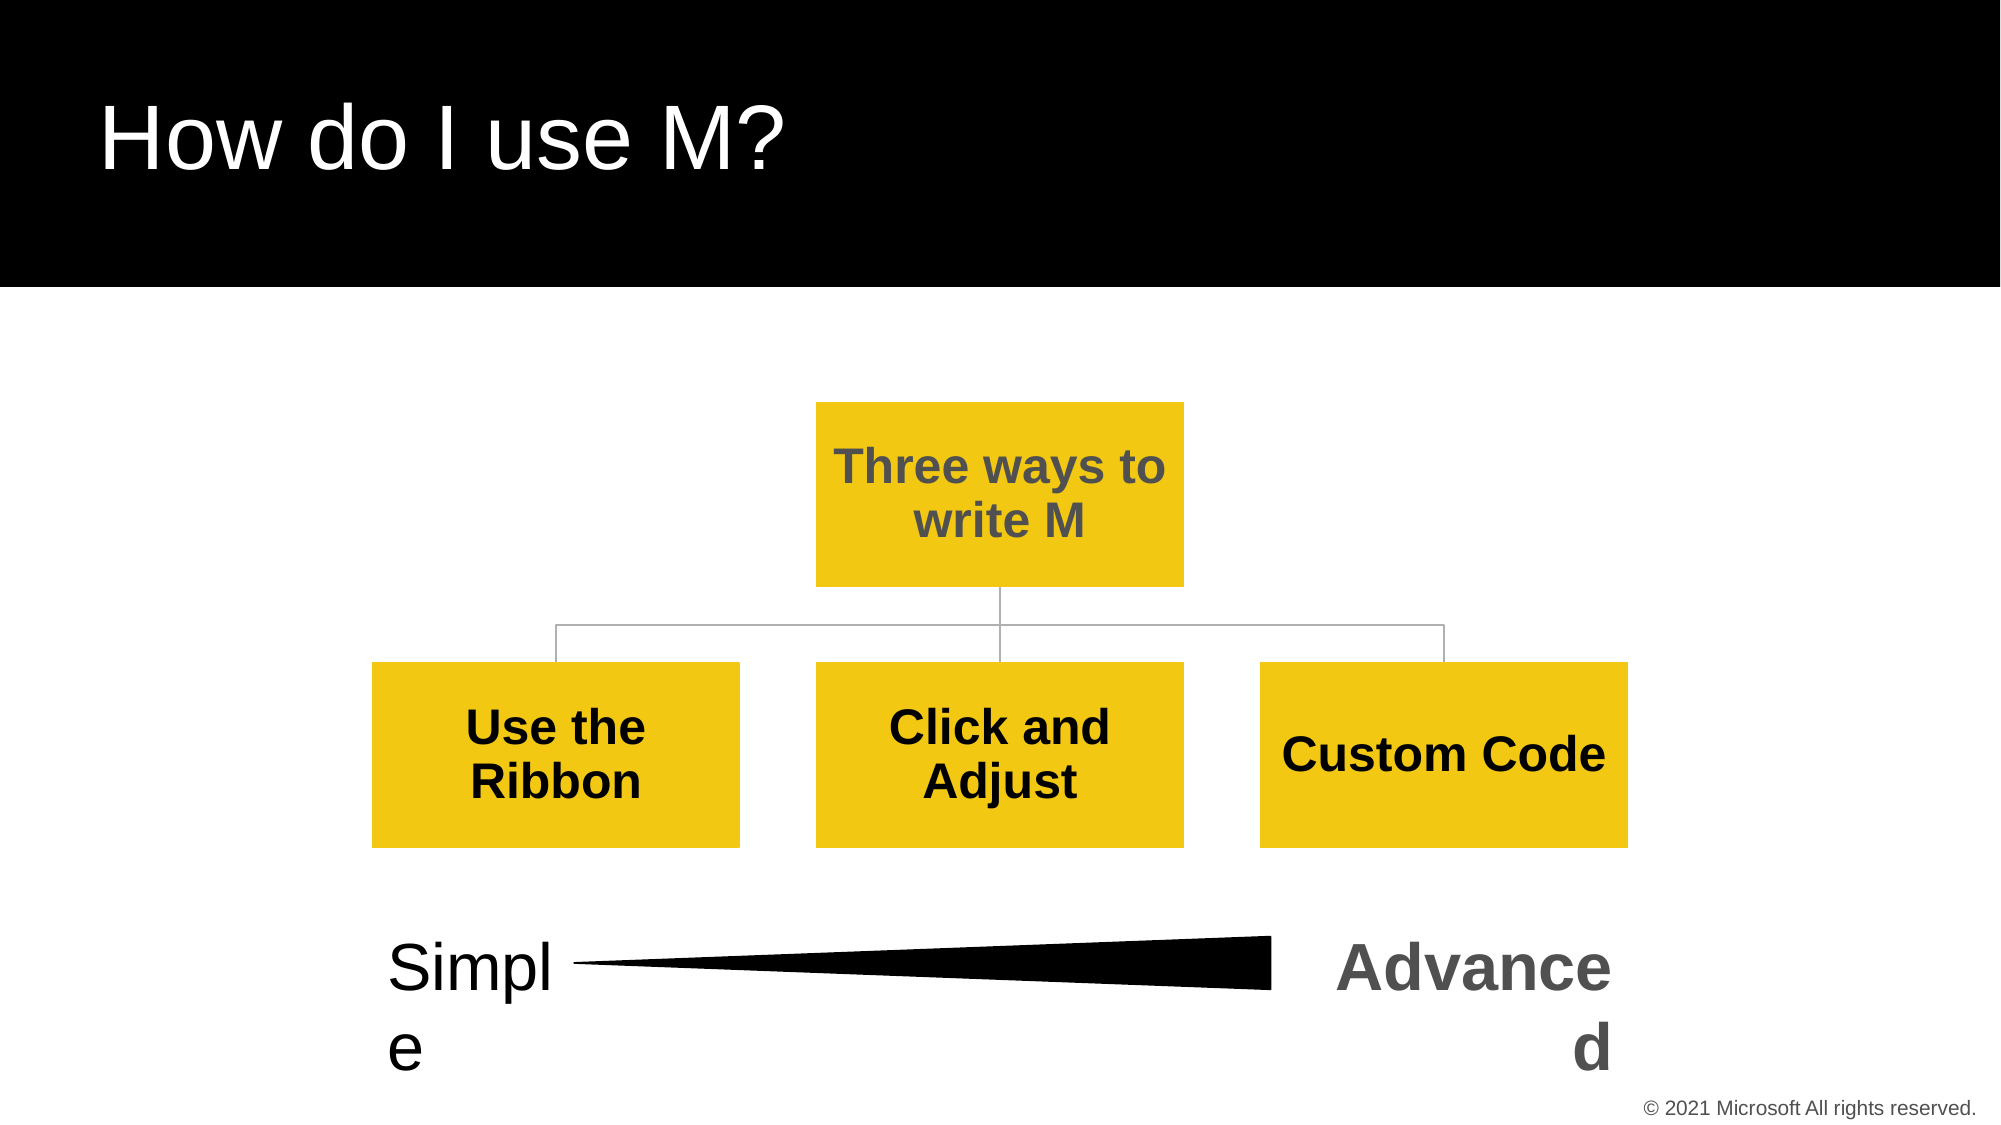

# How do I use M?

Three ways to write M
Custom Code
Click and Adjust
Use the Ribbon

Simple
Advanced

© 2021 Microsoft All rights reserved.